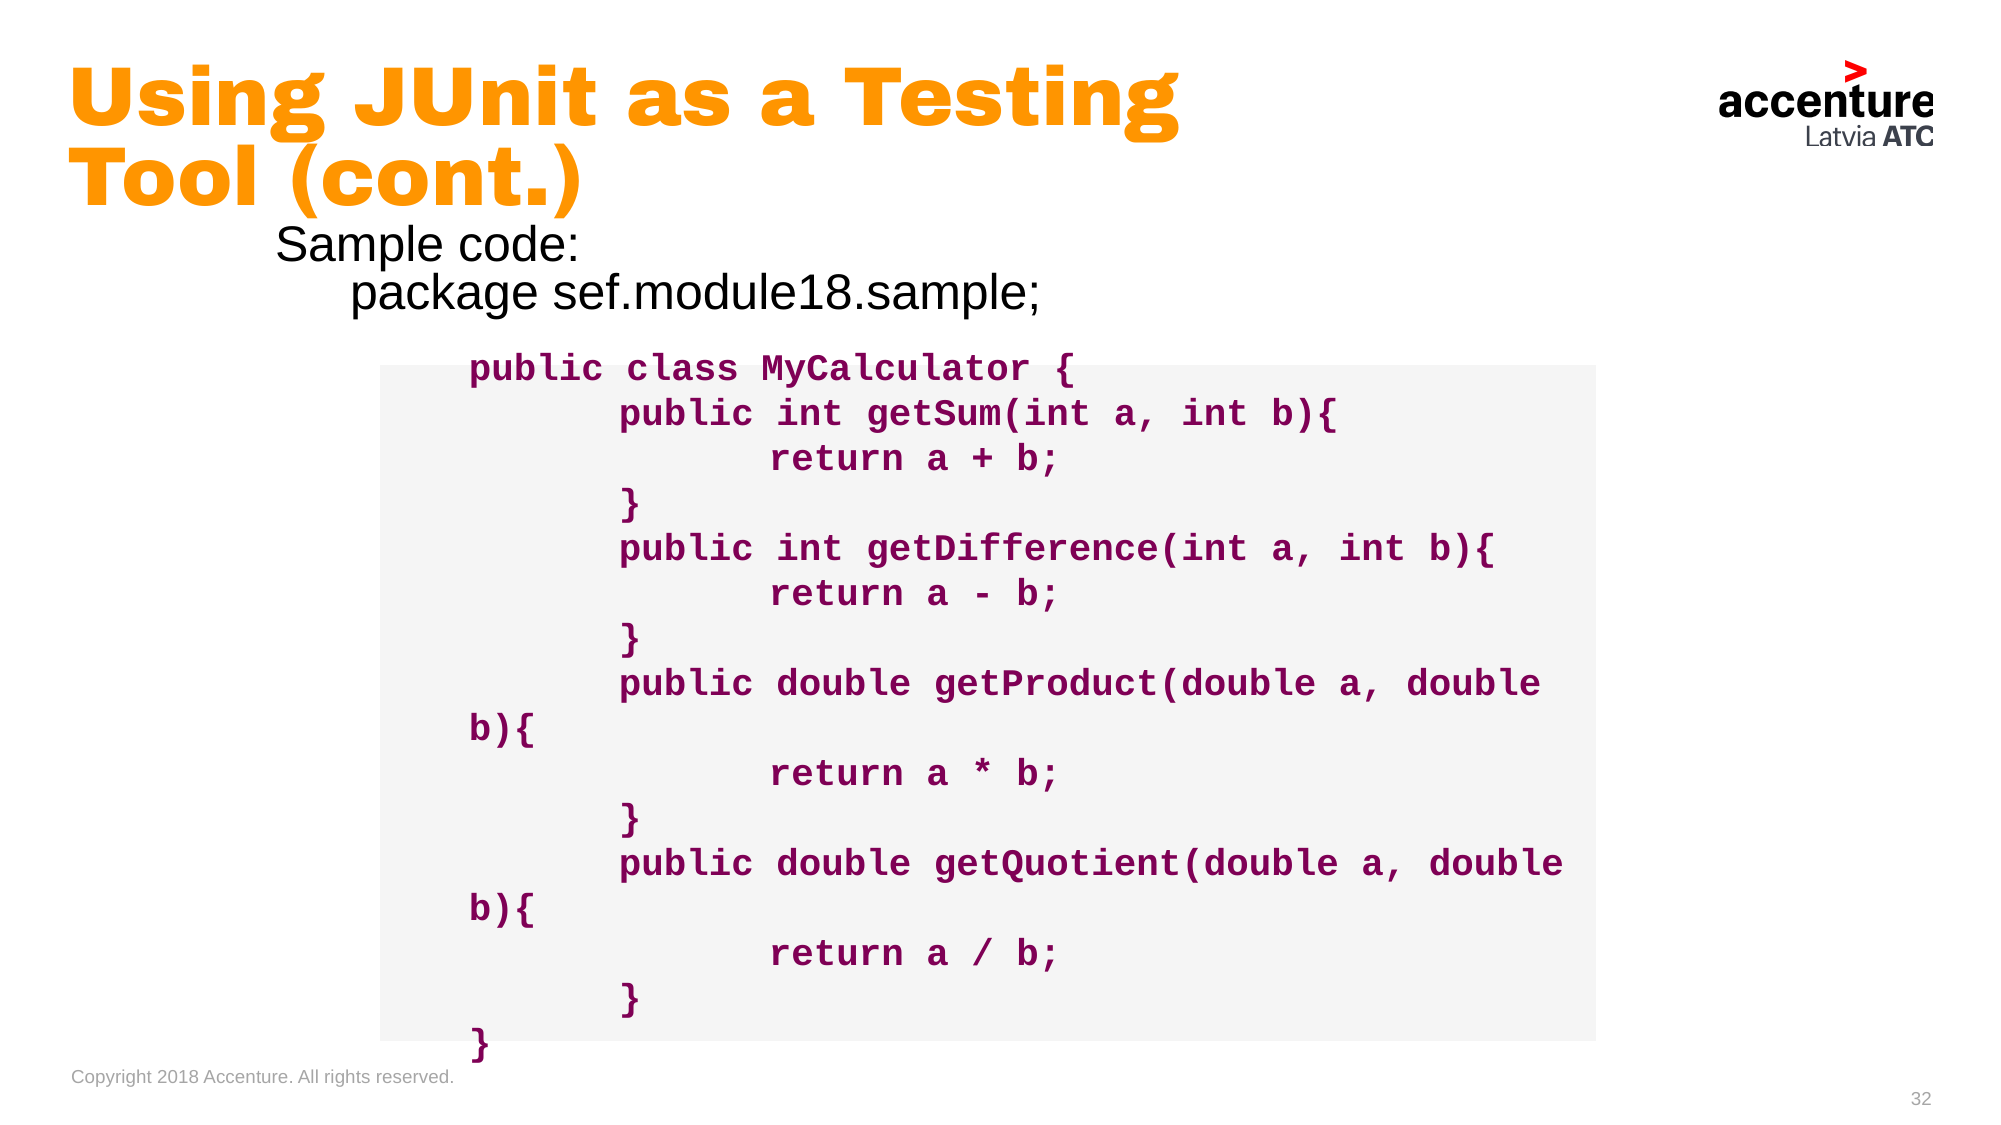

# Using JUnit as a Testing Tool (cont.)
Sample code:
package sef.module18.sample;

public class MyCalculator {
	public int getSum(int a, int b){
		return a + b;
	}
	public int getDifference(int a, int b){
		return a - b;
	}
	public double getProduct(double a, double b){
		return a * b;
	}
	public double getQuotient(double a, double b){
		return a / b;
	}
}

32